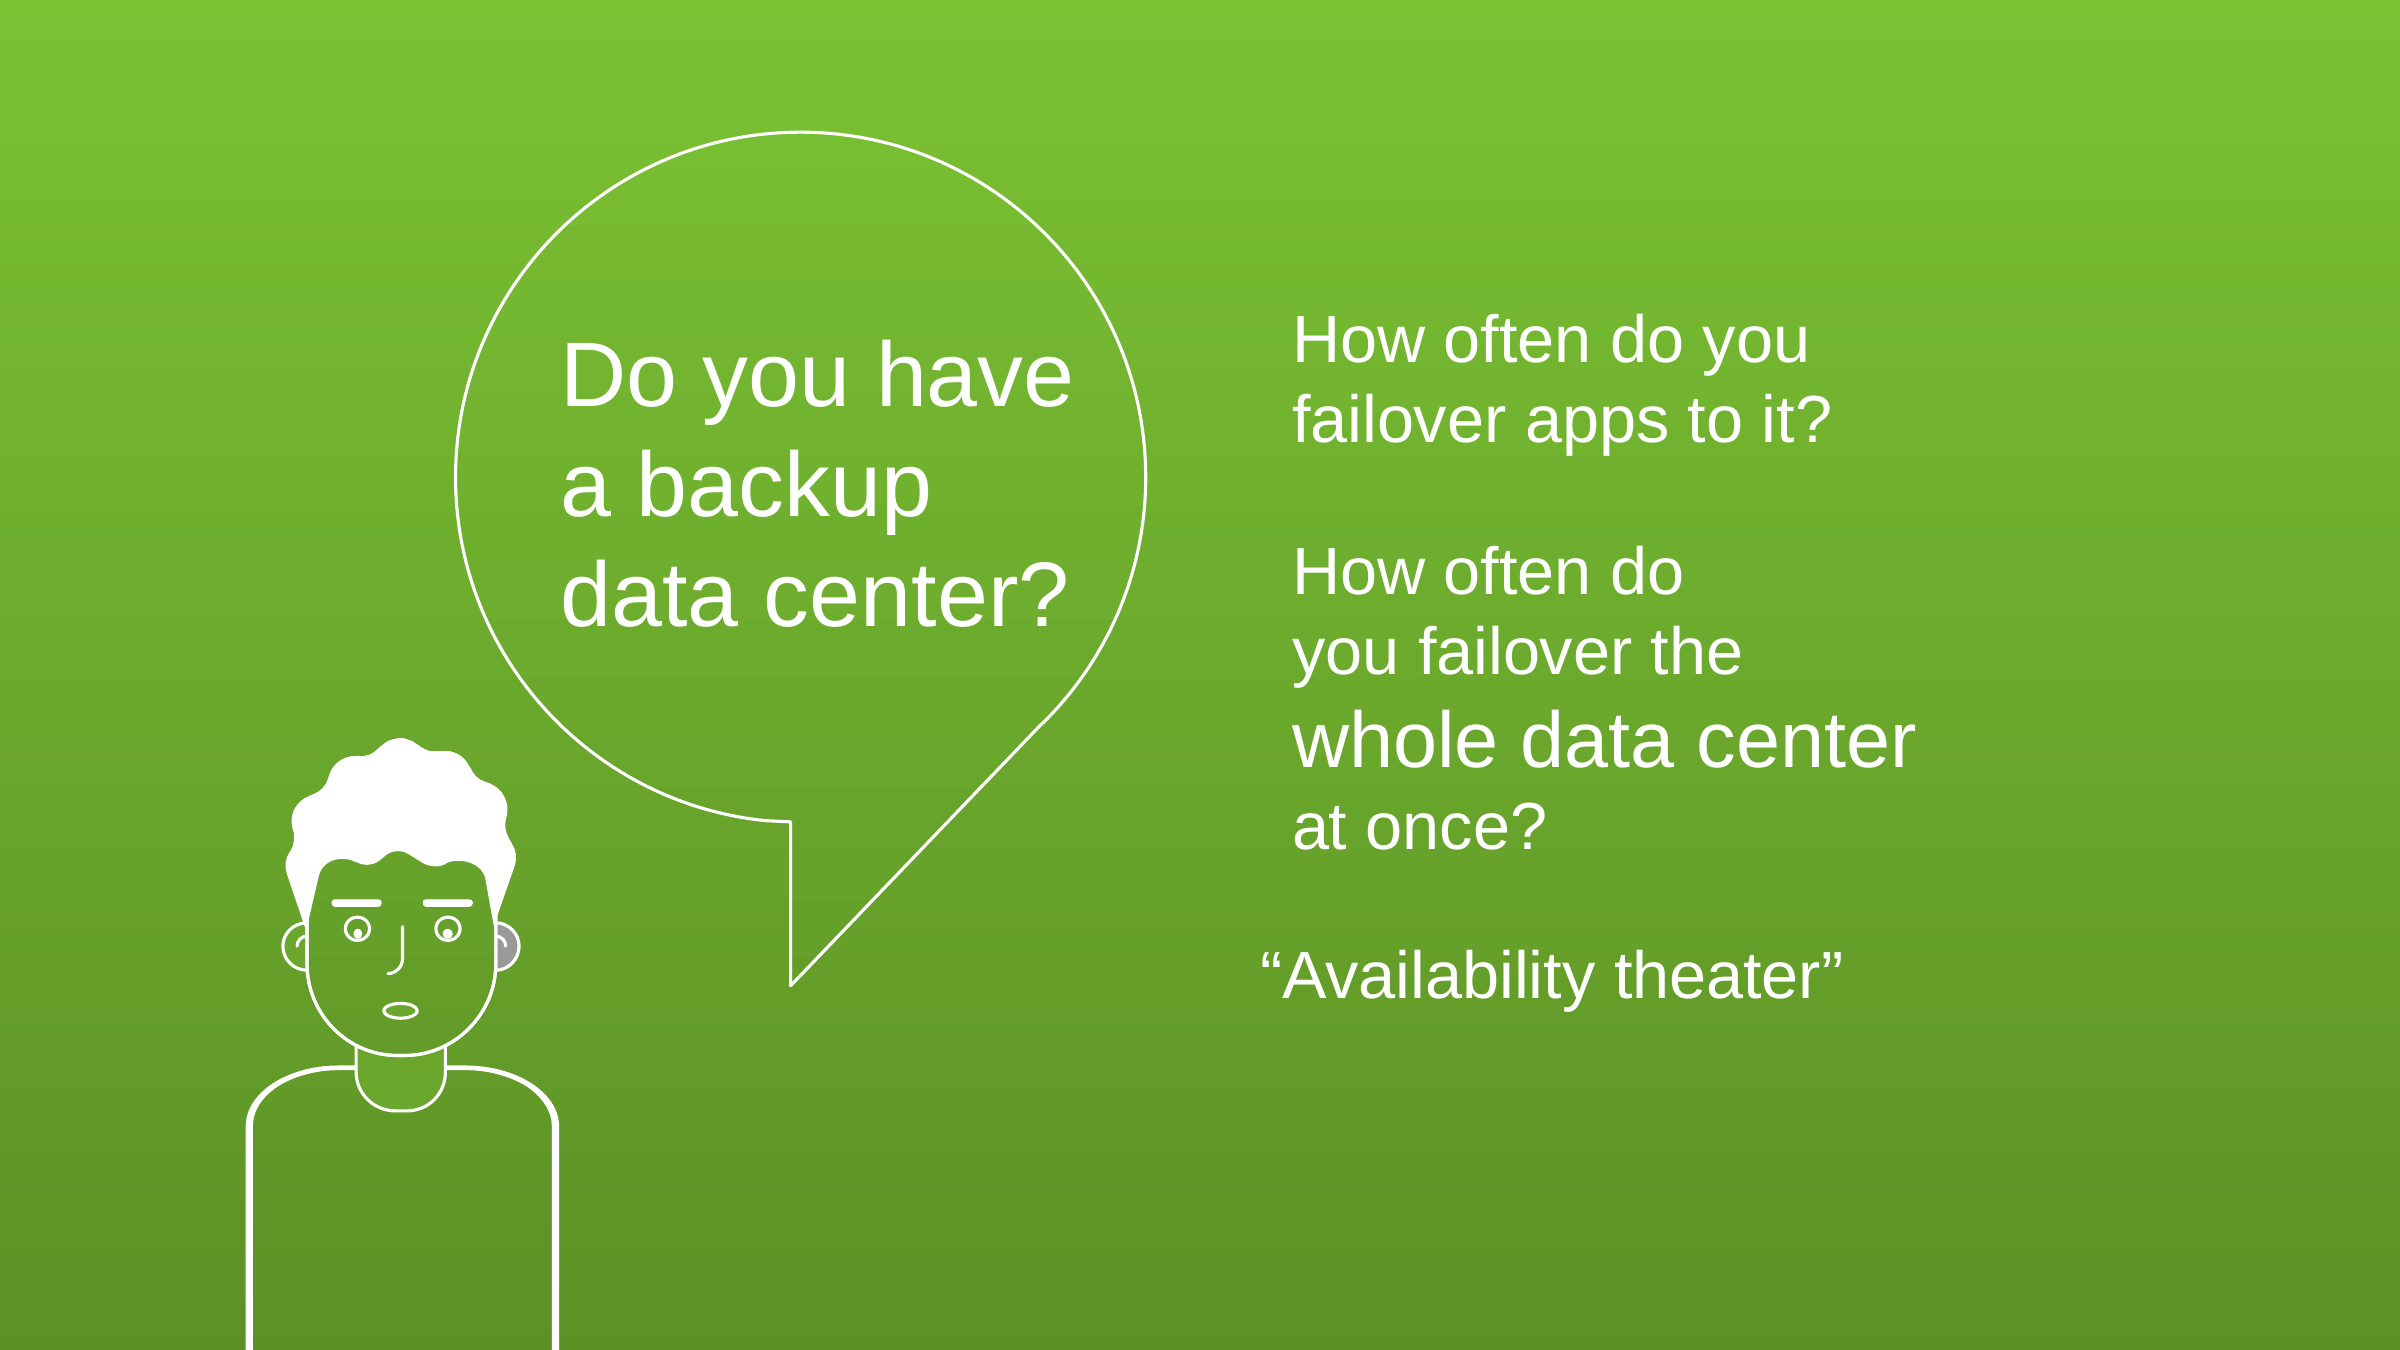

How often do you
failover apps to it?
Do you have
a backup data center?

How often do
you failover the
whole data center
at once?

“Availability theater”